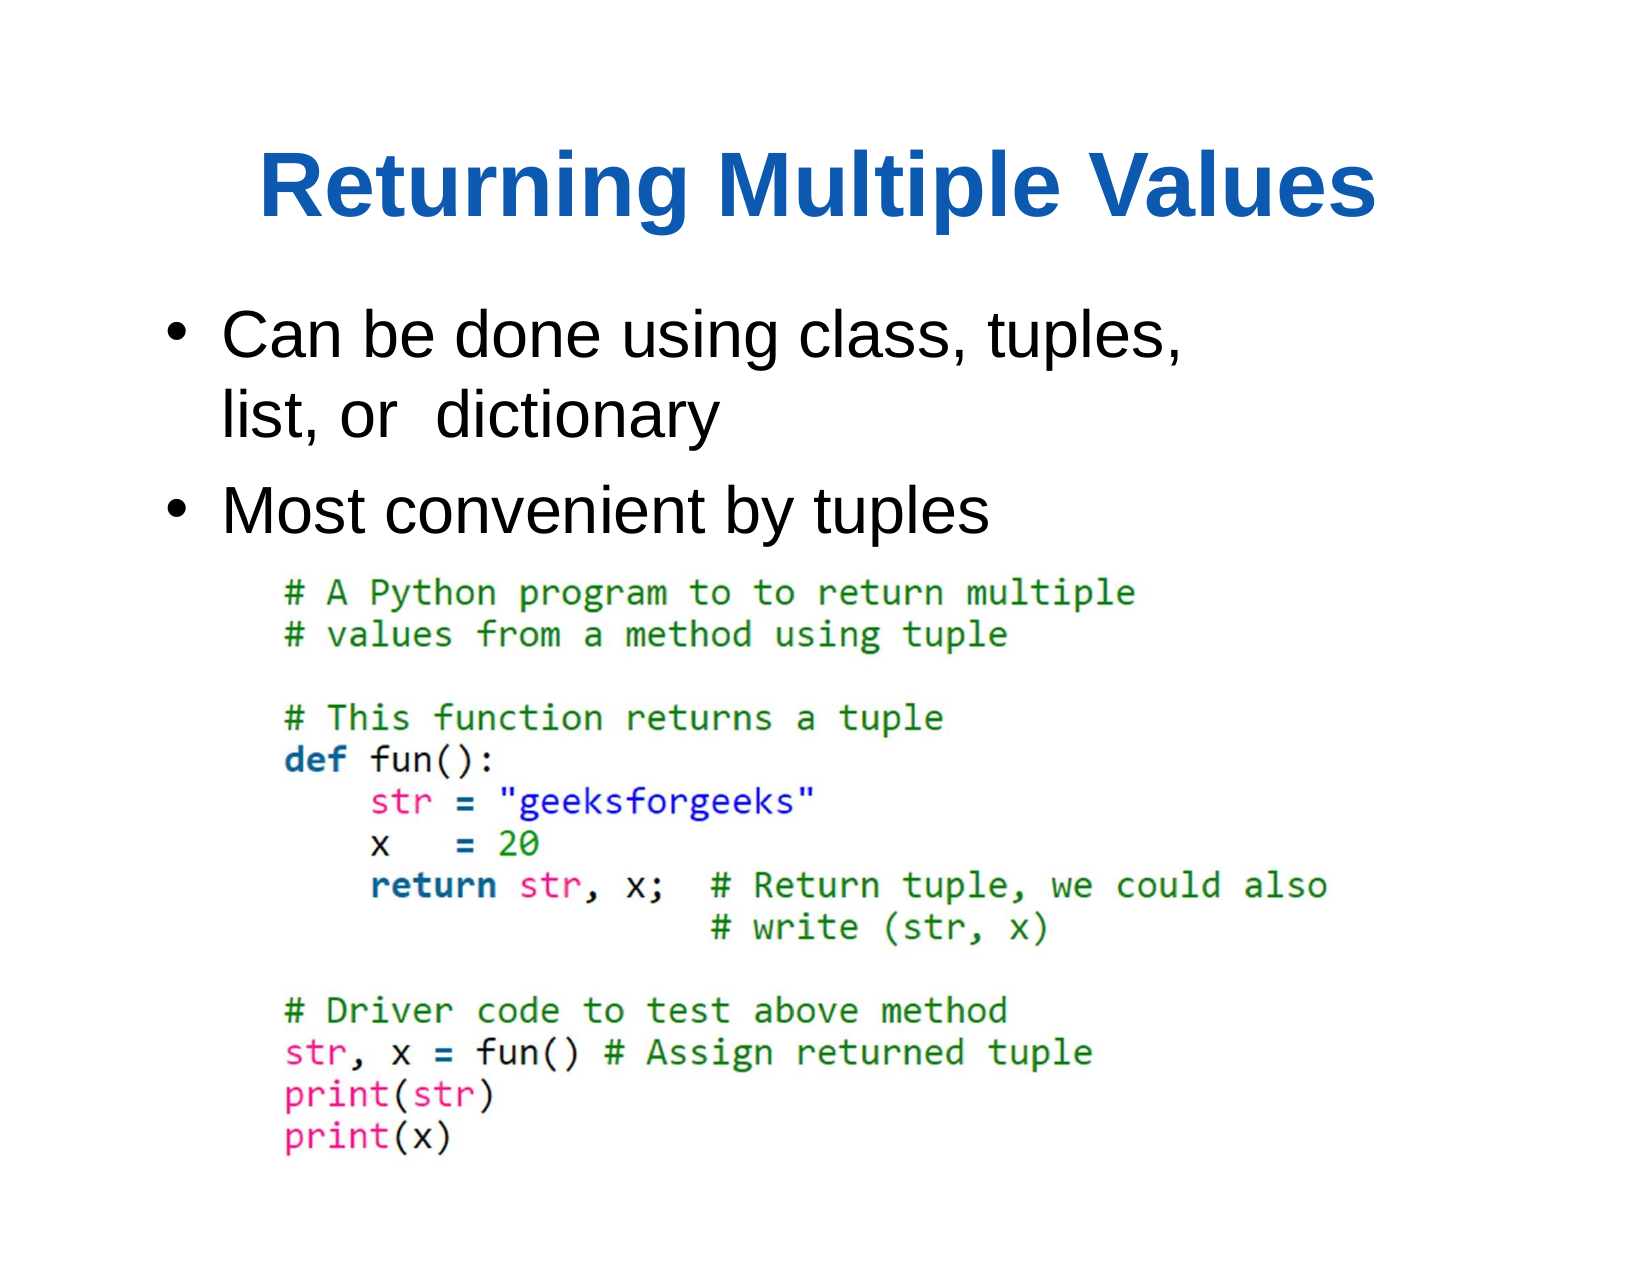

# Returning Multiple Values
Can be done using class, tuples, list, or  dictionary
Most convenient by tuples